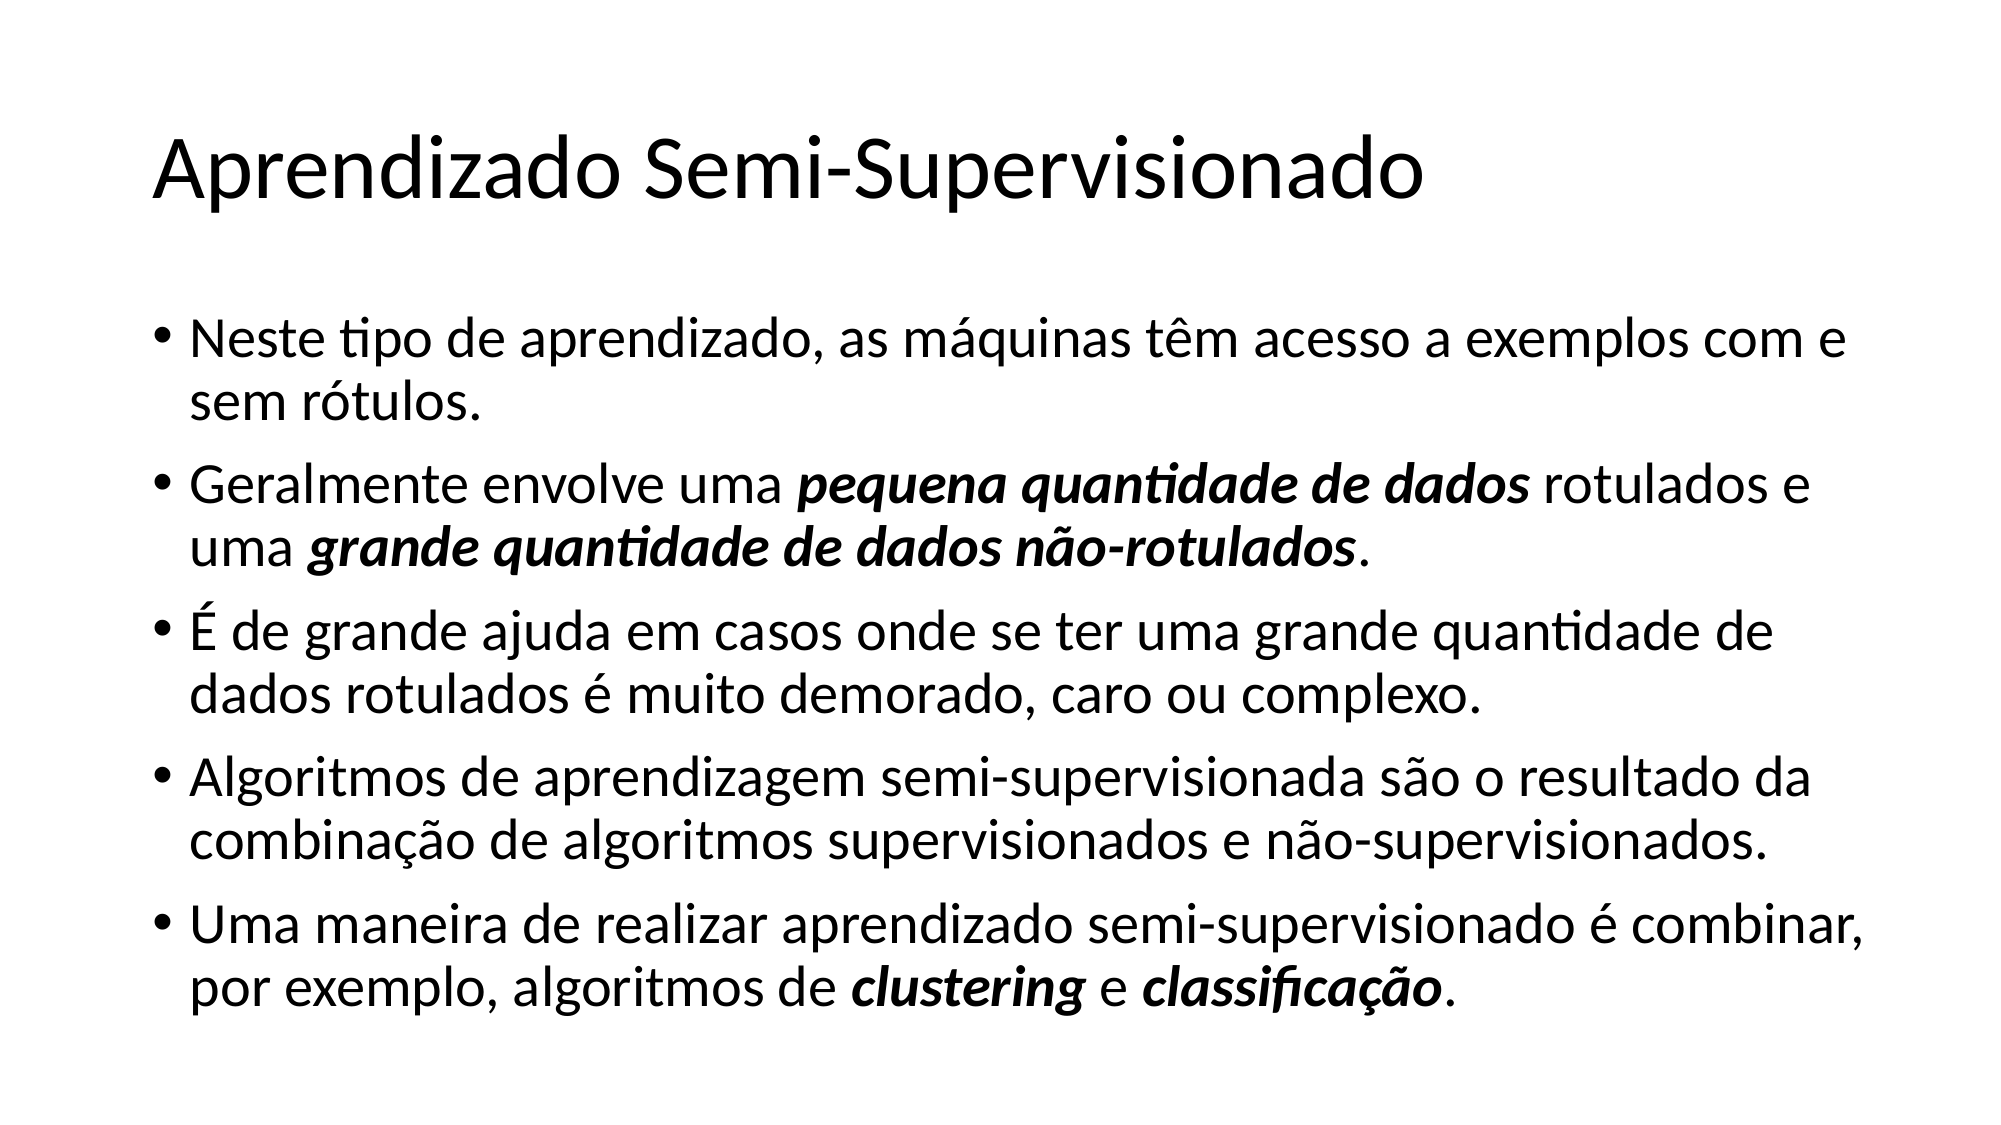

# Aprendizado Semi-Supervisionado
Neste tipo de aprendizado, as máquinas têm acesso a exemplos com e sem rótulos.
Geralmente envolve uma pequena quantidade de dados rotulados e uma grande quantidade de dados não-rotulados.
É de grande ajuda em casos onde se ter uma grande quantidade de dados rotulados é muito demorado, caro ou complexo.
Algoritmos de aprendizagem semi-supervisionada são o resultado da combinação de algoritmos supervisionados e não-supervisionados.
Uma maneira de realizar aprendizado semi-supervisionado é combinar, por exemplo, algoritmos de clustering e classificação.